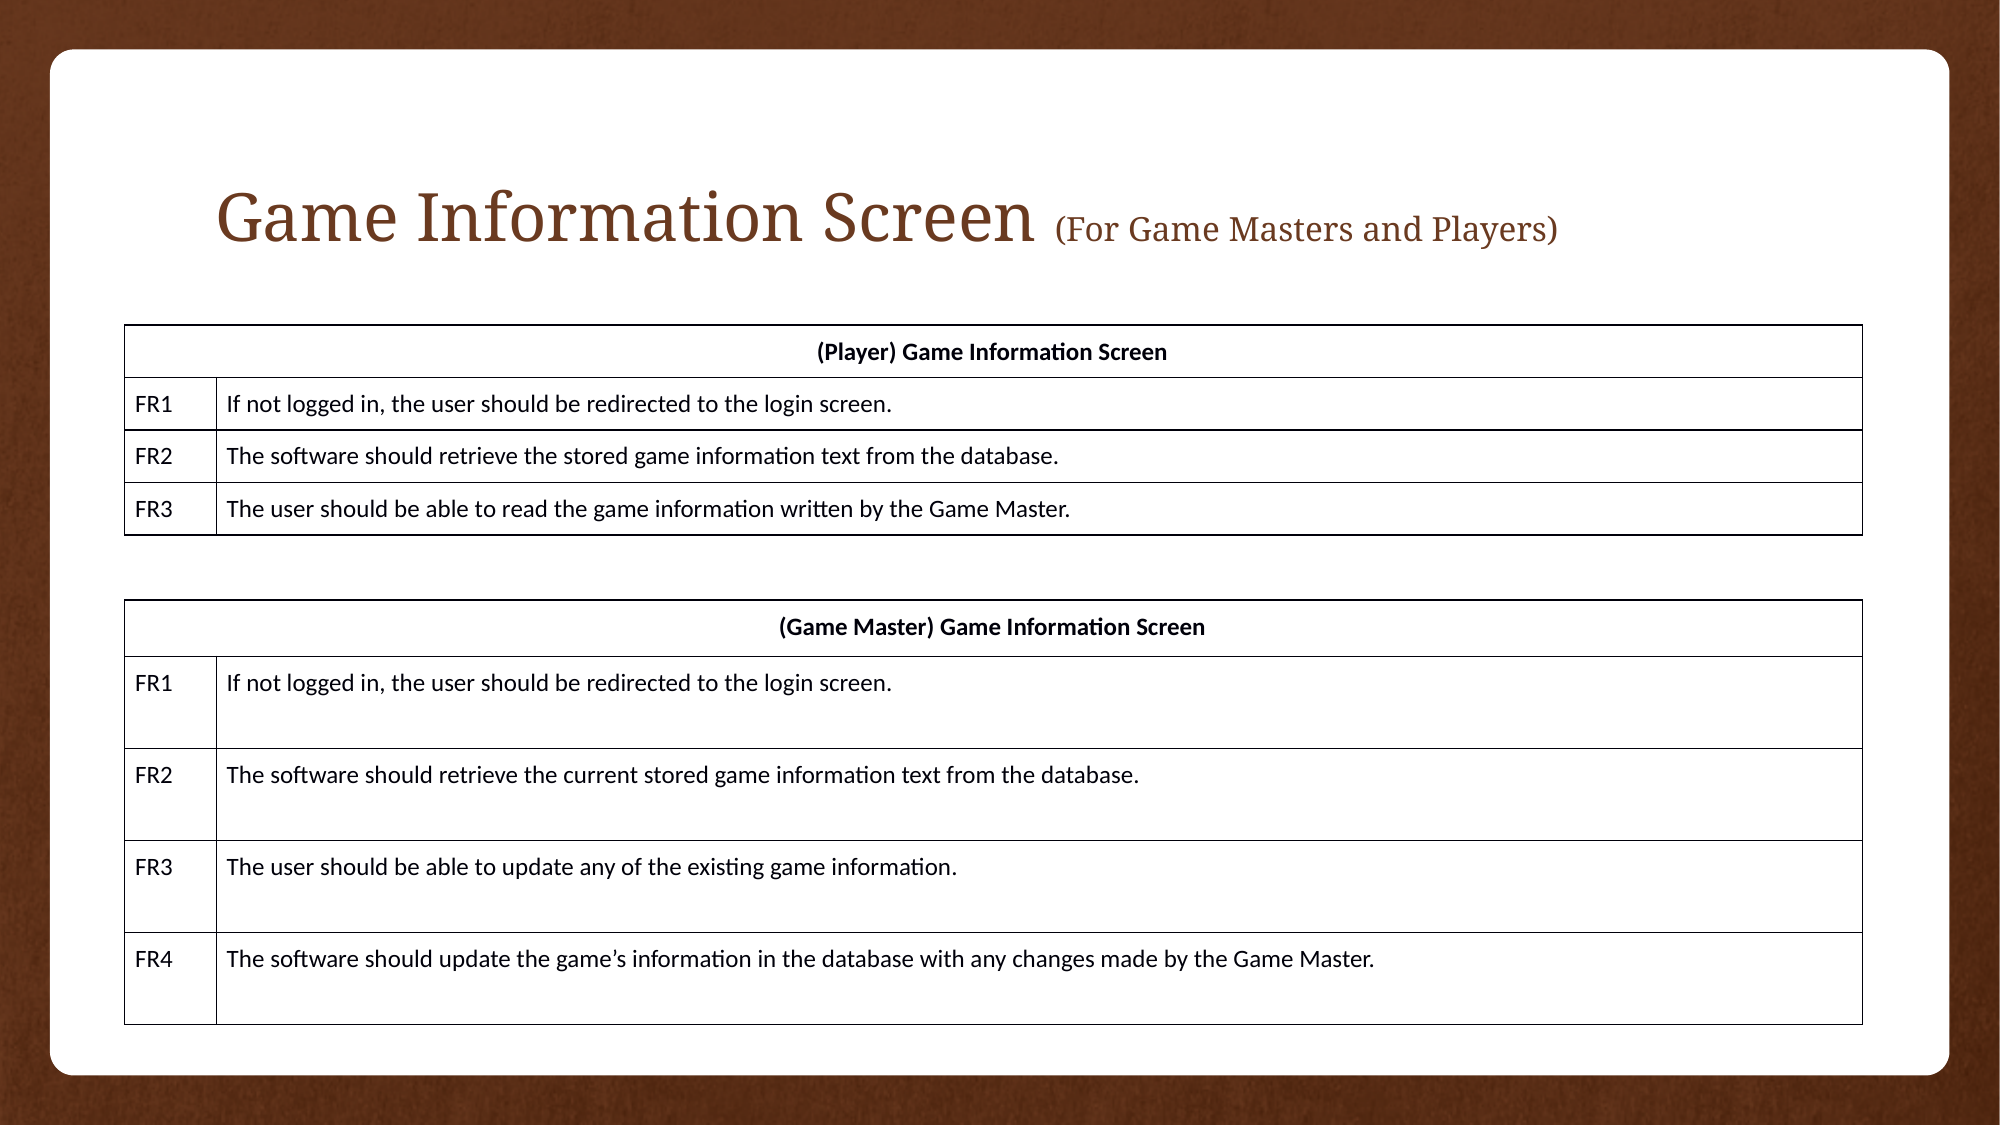

# Game Information Screen (For Game Masters and Players)
| (Player) Game Information Screen |  |
| --- | --- |
| FR1 | If not logged in, the user should be redirected to the login screen. |
| FR2 | The software should retrieve the stored game information text from the database. |
| FR3 | The user should be able to read the game information written by the Game Master. |
| (Game Master) Game Information Screen |  |
| --- | --- |
| FR1 | If not logged in, the user should be redirected to the login screen. |
| FR2 | The software should retrieve the current stored game information text from the database. |
| FR3 | The user should be able to update any of the existing game information. |
| FR4 | The software should update the game’s information in the database with any changes made by the Game Master. |